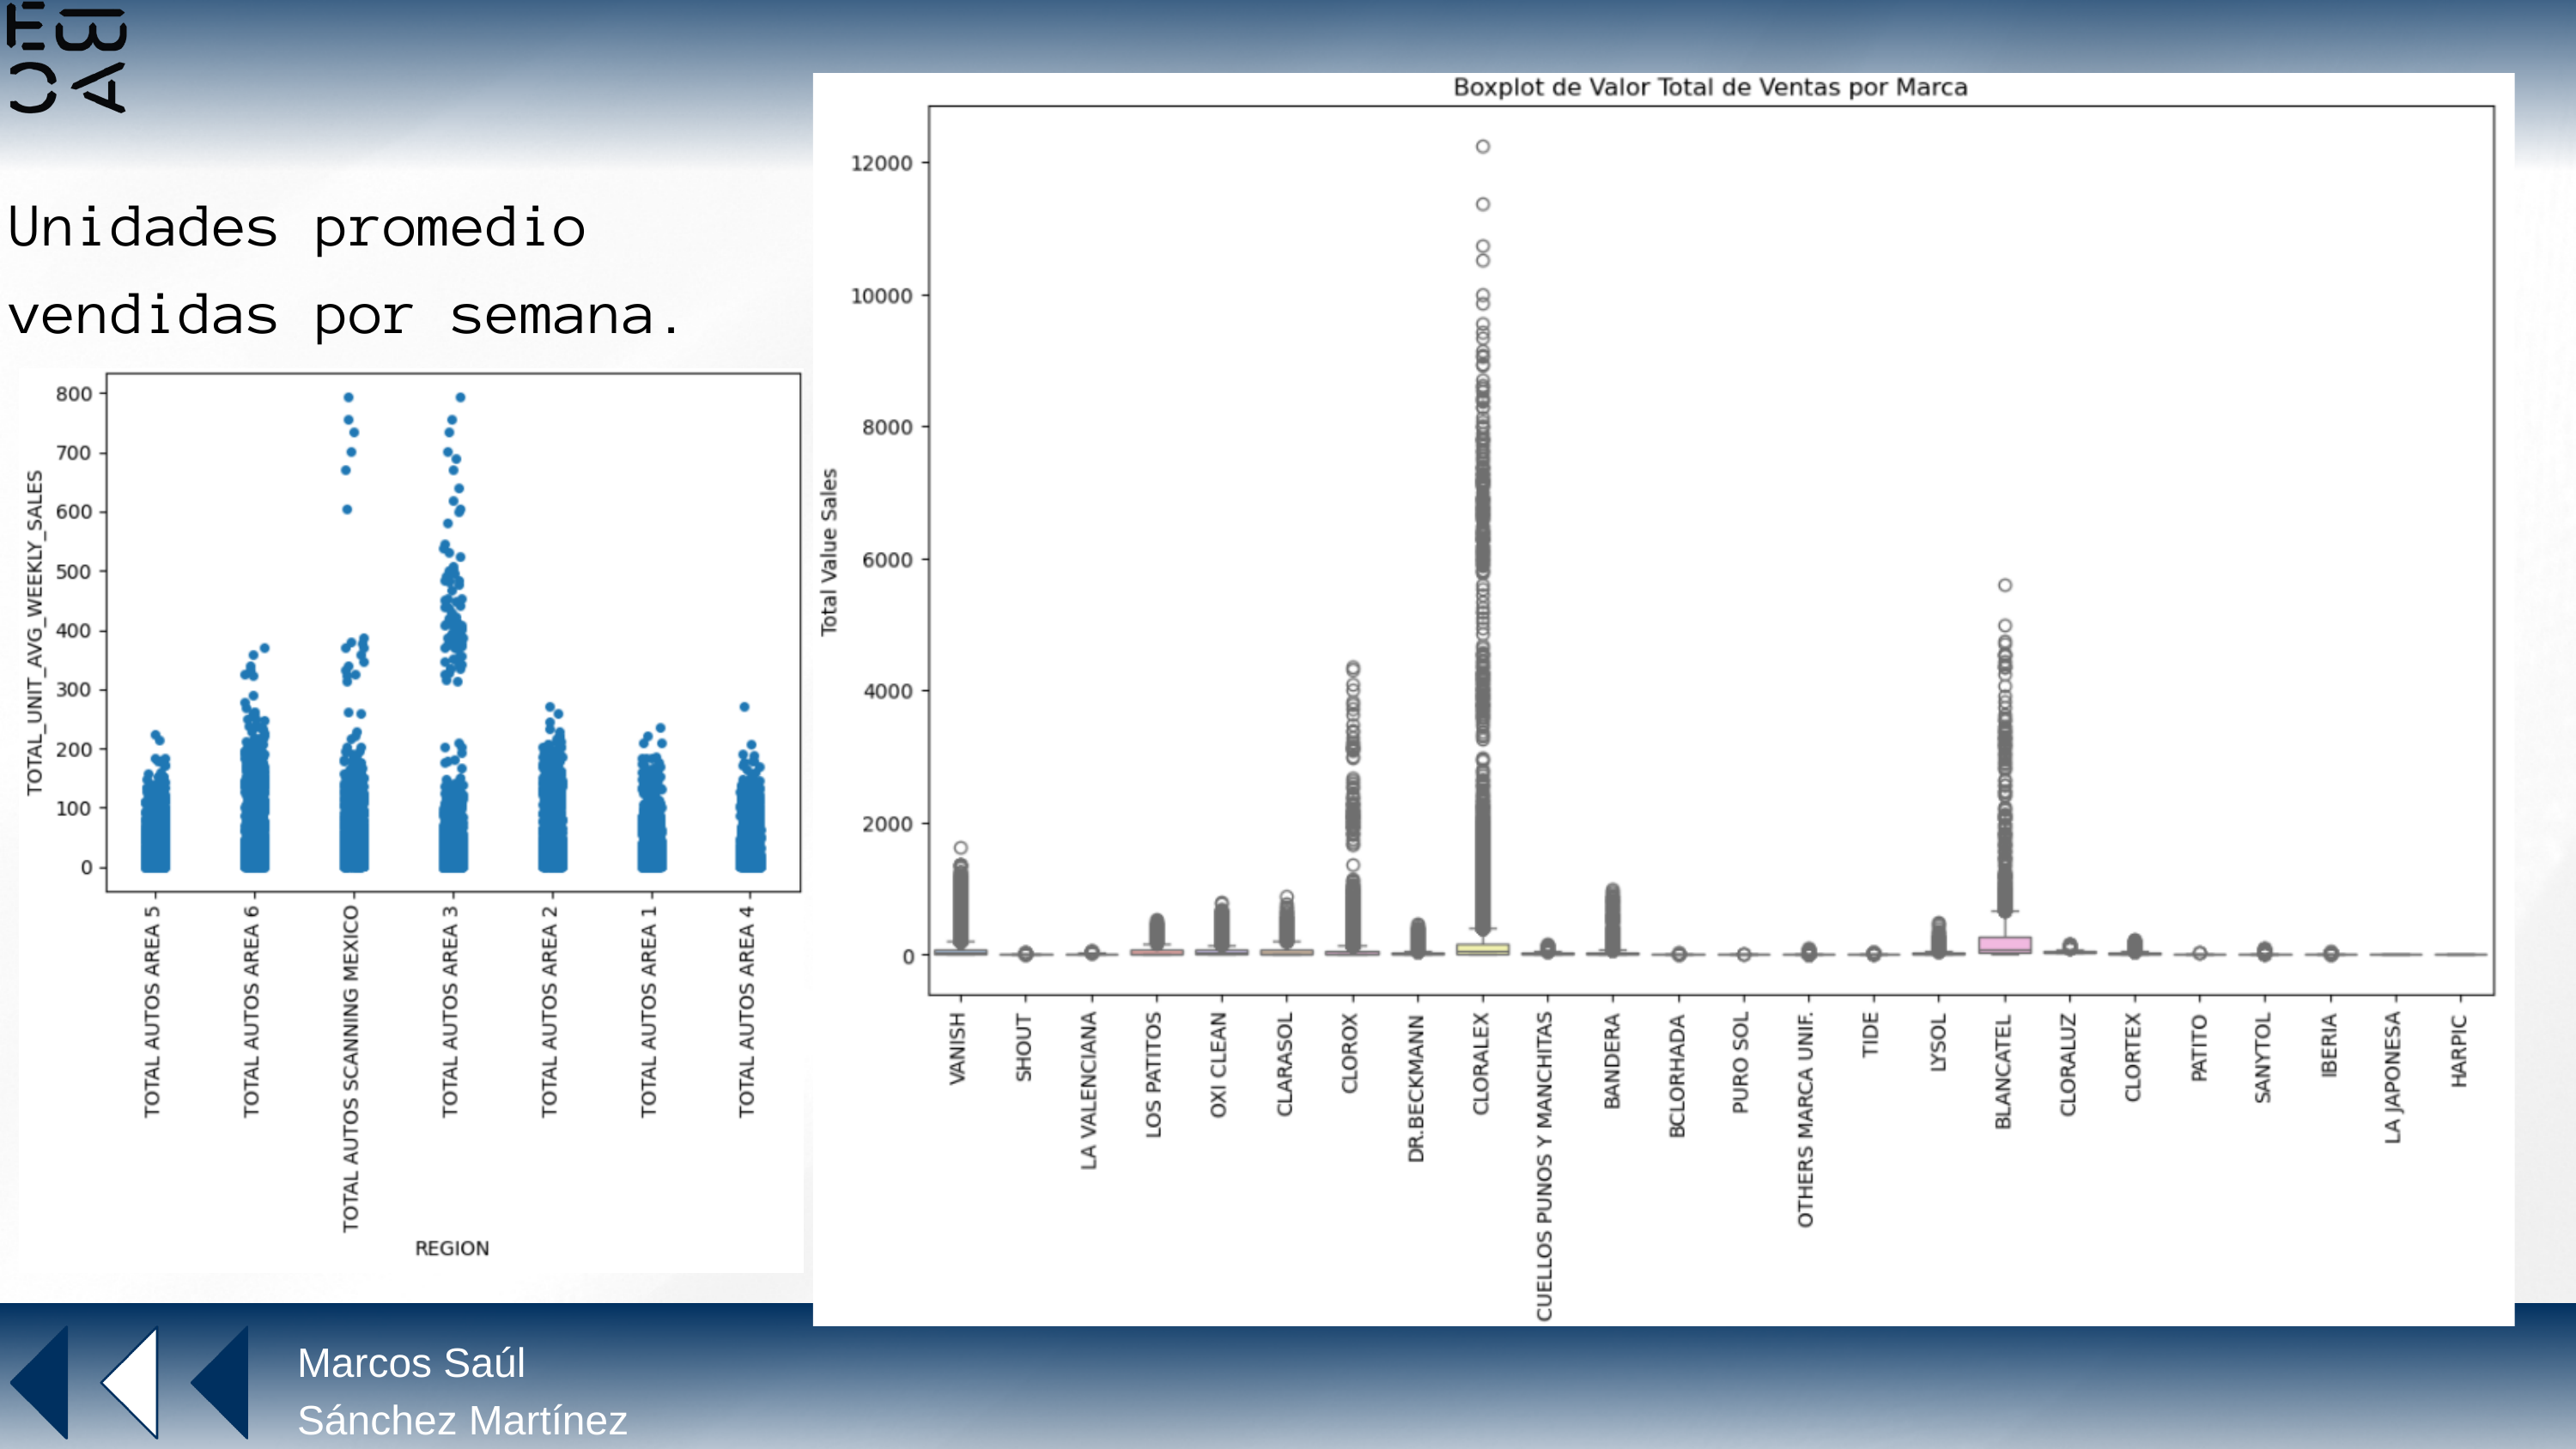

Unidades promedio vendidas por semana.

Marcos Saúl Sánchez Martínez